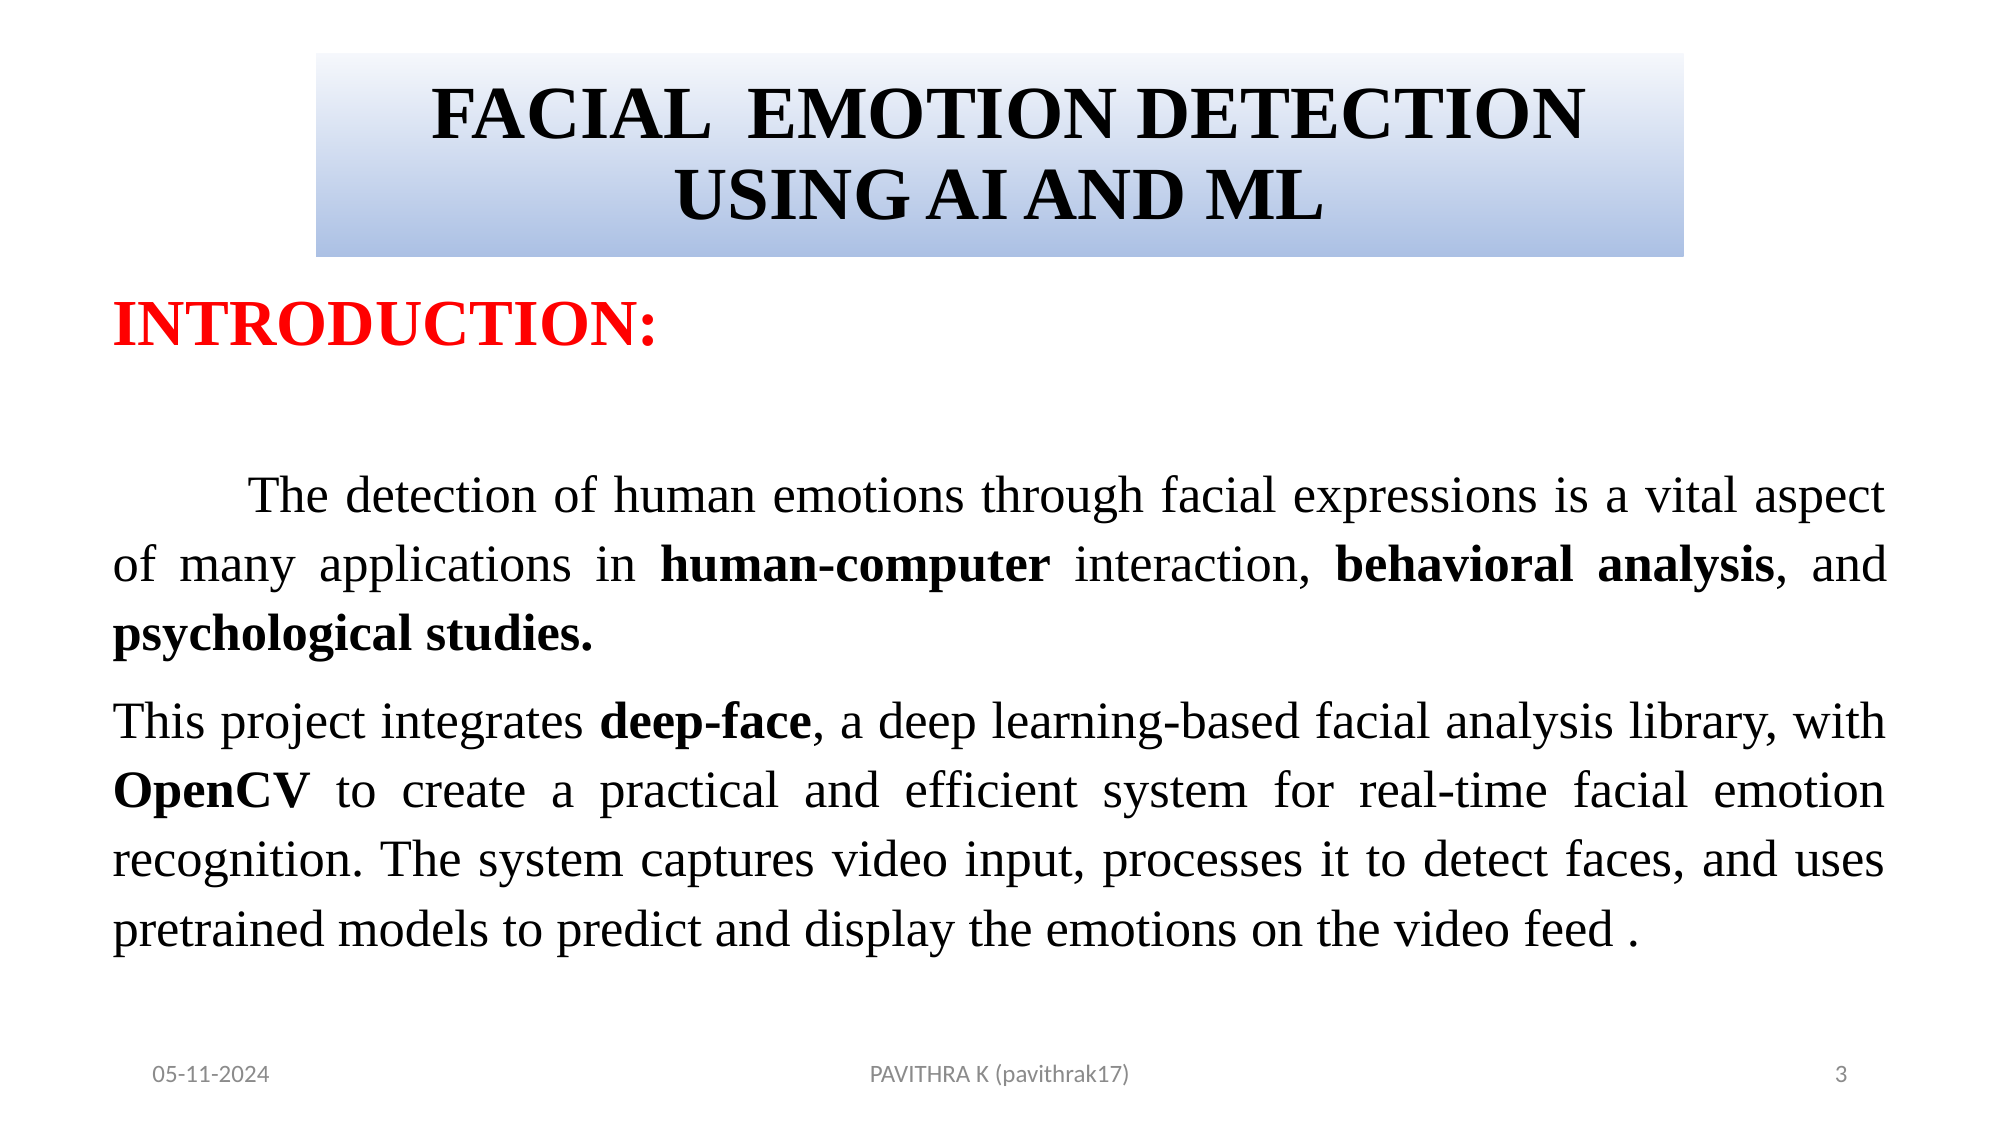

# FACIAL  EMOTION DETECTION USING AI AND ML
INTRODUCTION:

	The detection of human emotions through facial expressions is a vital aspect of many applications in human-computer interaction, behavioral analysis, and psychological studies.
This project integrates deep-face, a deep learning-based facial analysis library, with OpenCV to create a practical and efficient system for real-time facial emotion recognition. The system captures video input, processes it to detect faces, and uses pretrained models to predict and display the emotions on the video feed .

05-11-2024
PAVITHRA K (pavithrak17)
3